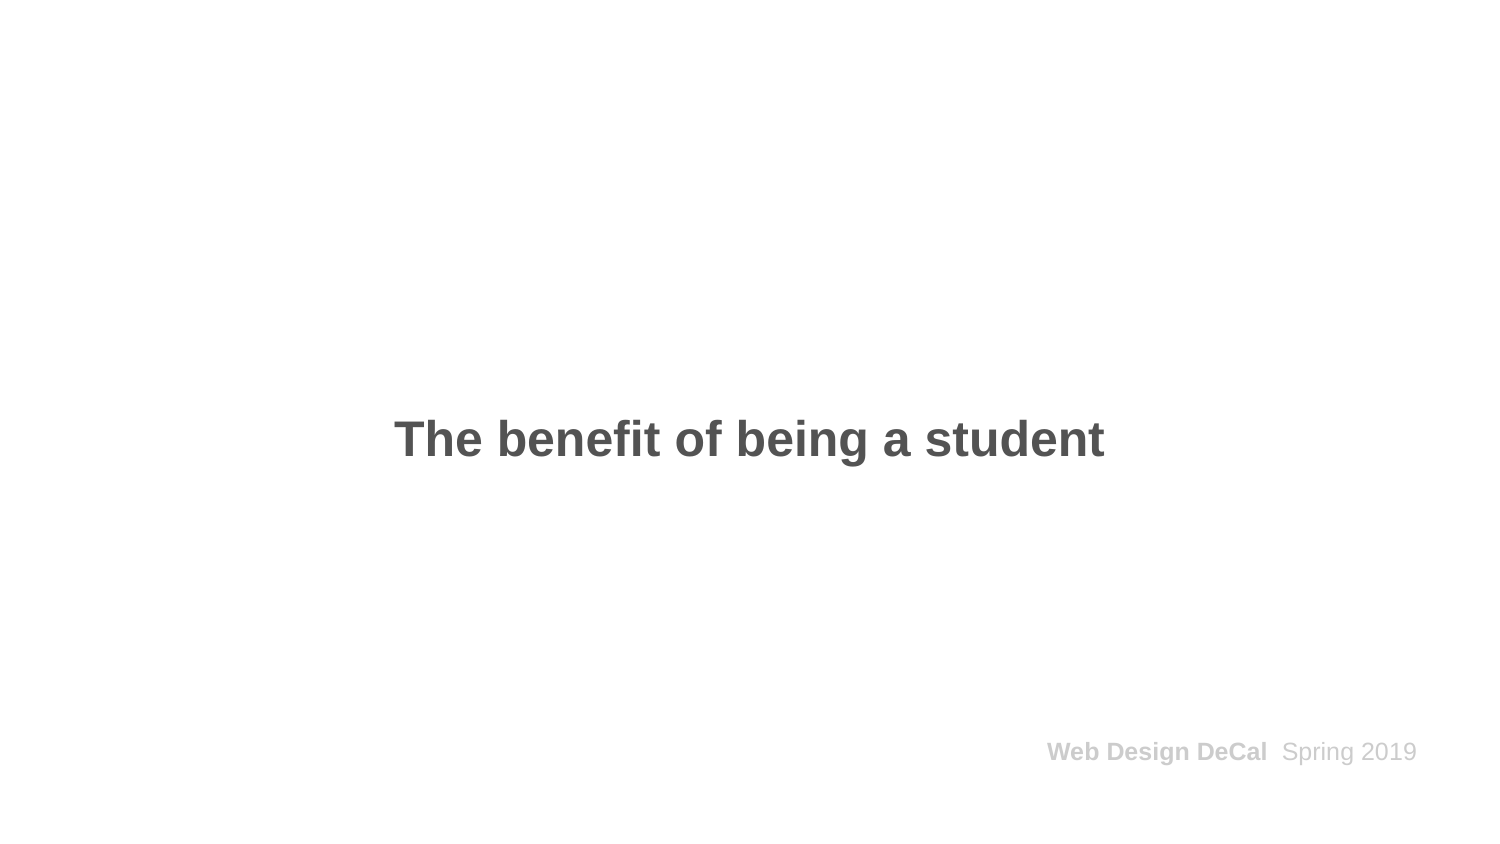

# The benefit of being a student